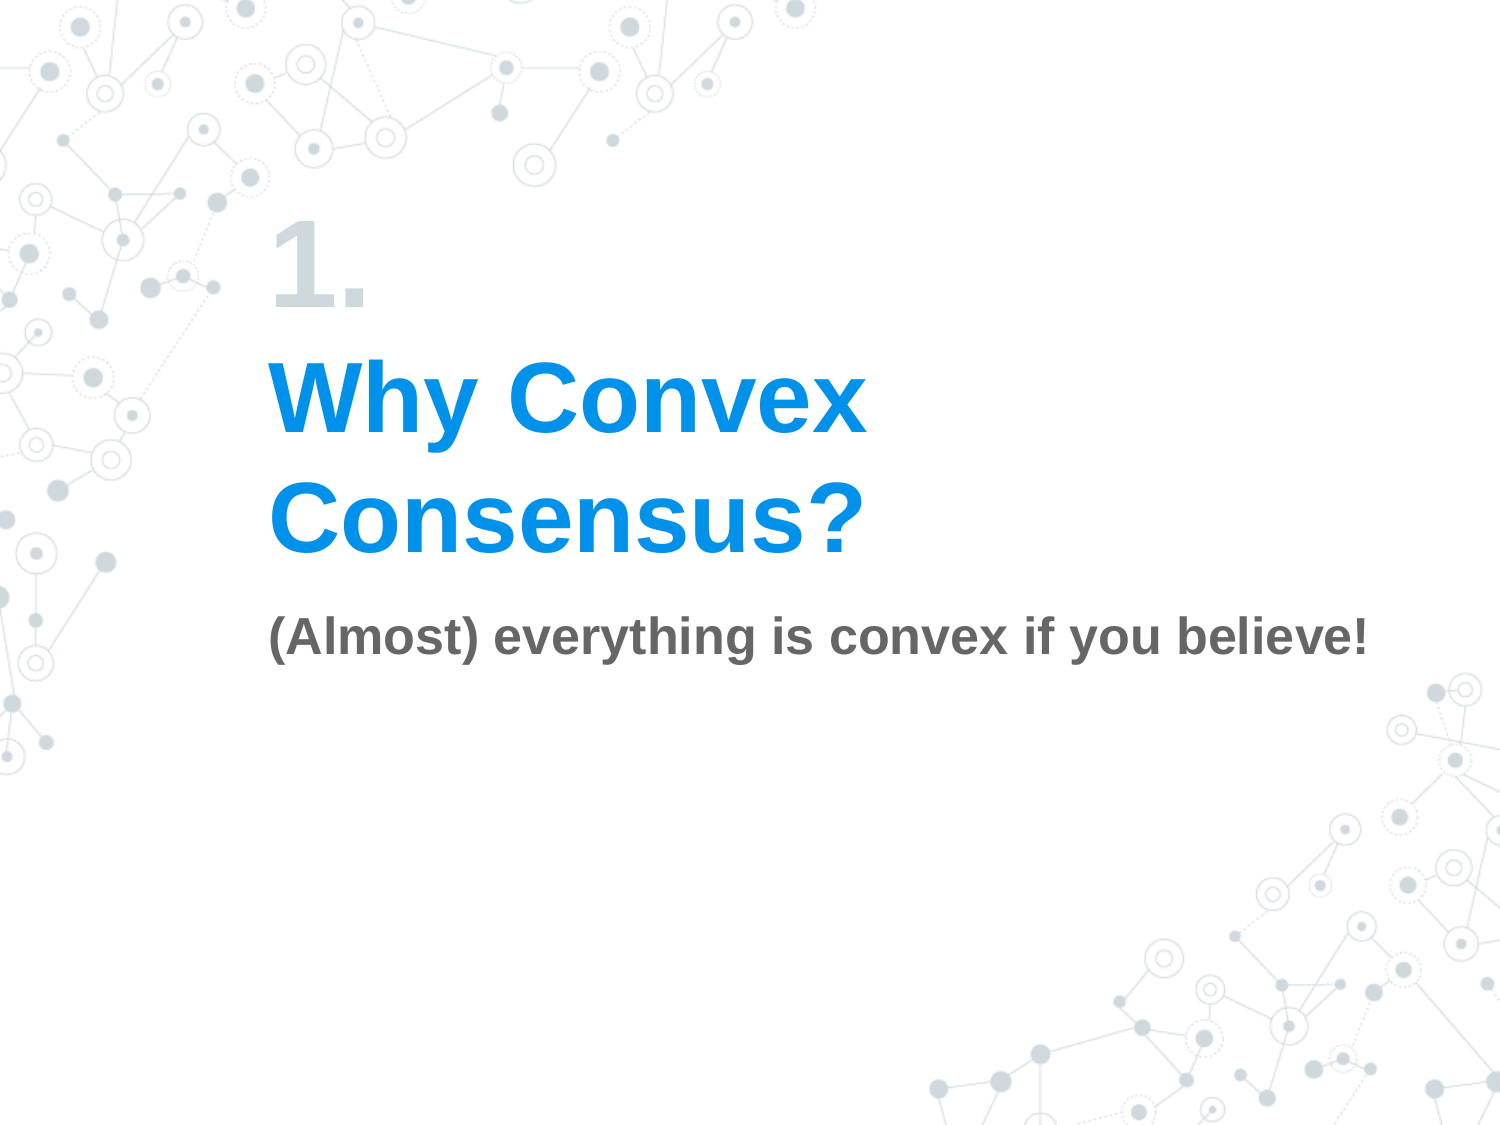

# 1.
Why Convex Consensus?
(Almost) everything is convex if you believe!